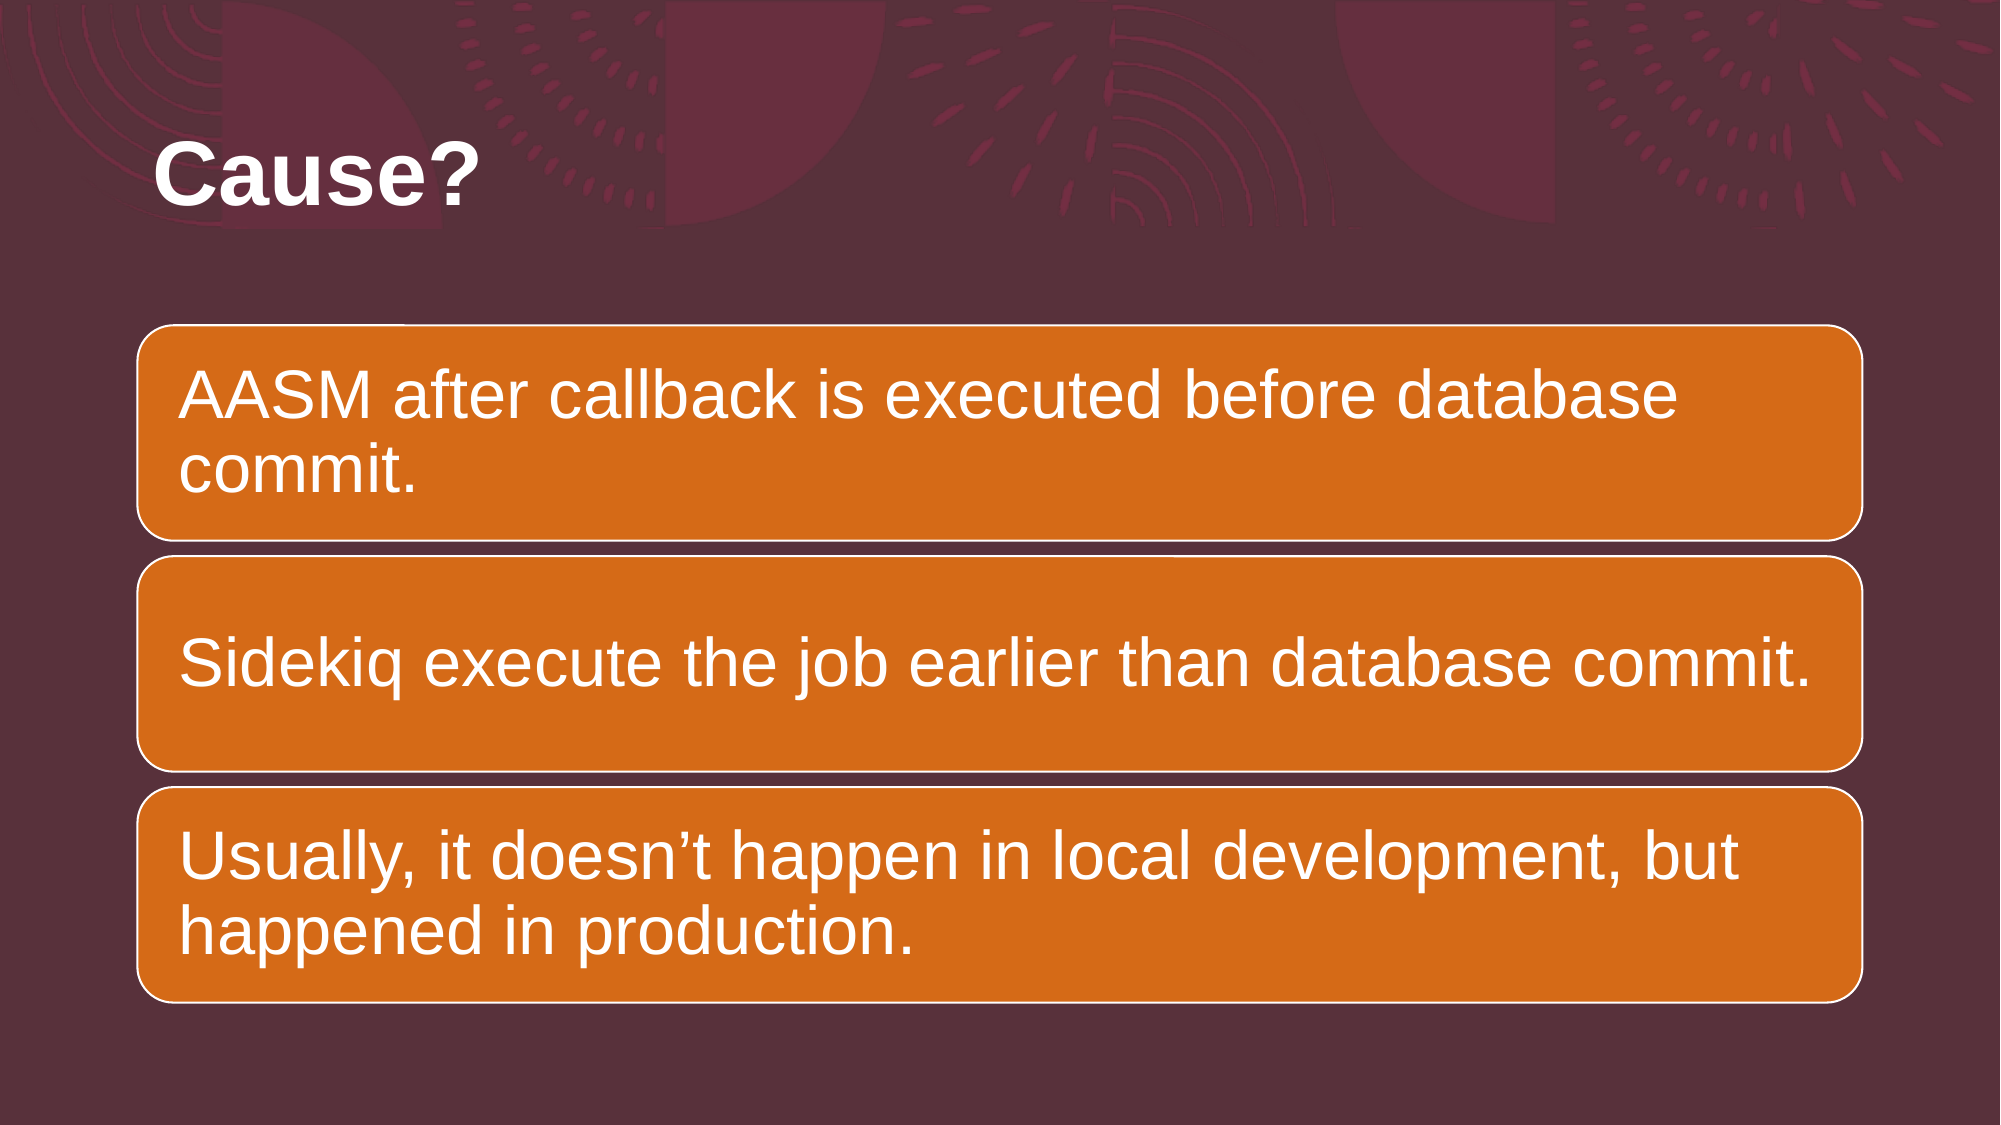

# Cause?
AASM after callback is executed before database commit.
Sidekiq execute the job earlier than database commit.
Usually, it doesn’t happen in local development, but happened in production.